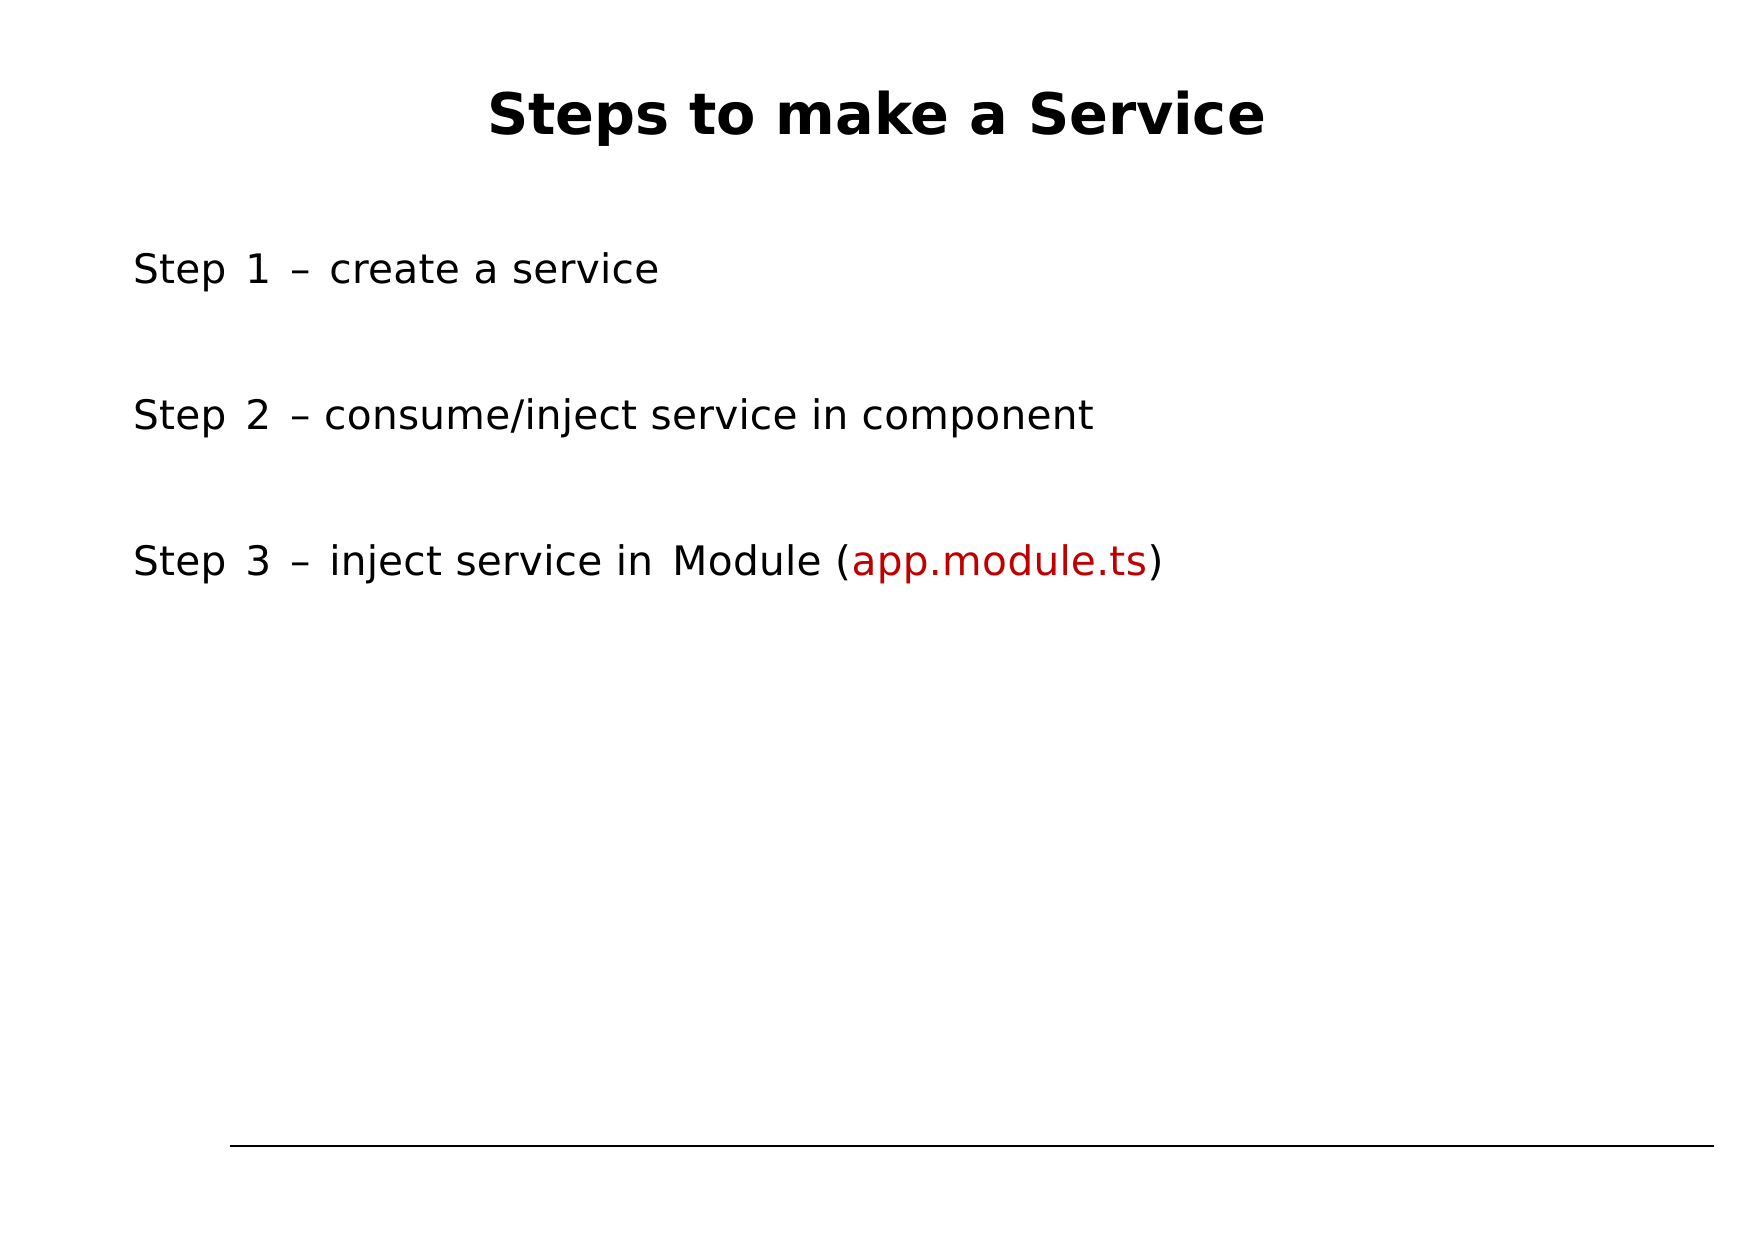

# Steps to make a Service

Step 1 – create a service

Step 2 – consume/inject service in component

Step 3 – inject service in Module (app.module.ts)